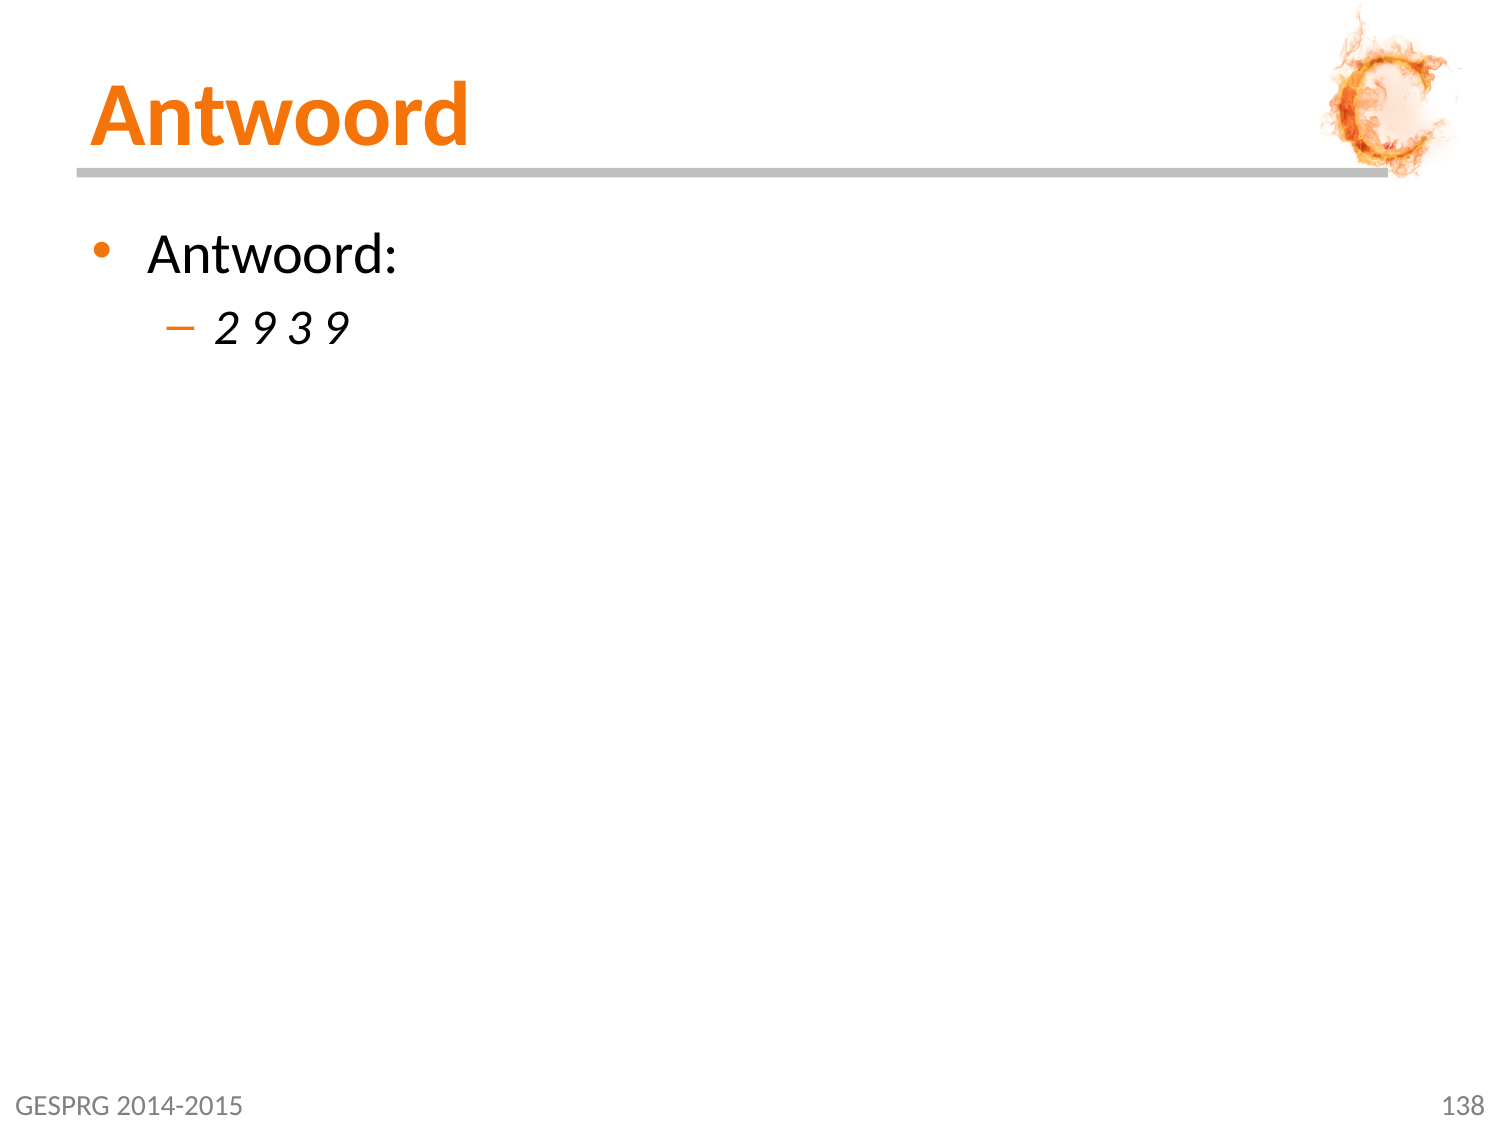

# Antwoord
Antwoord:
2 9 3 9

GESPRG 2014-2015
138